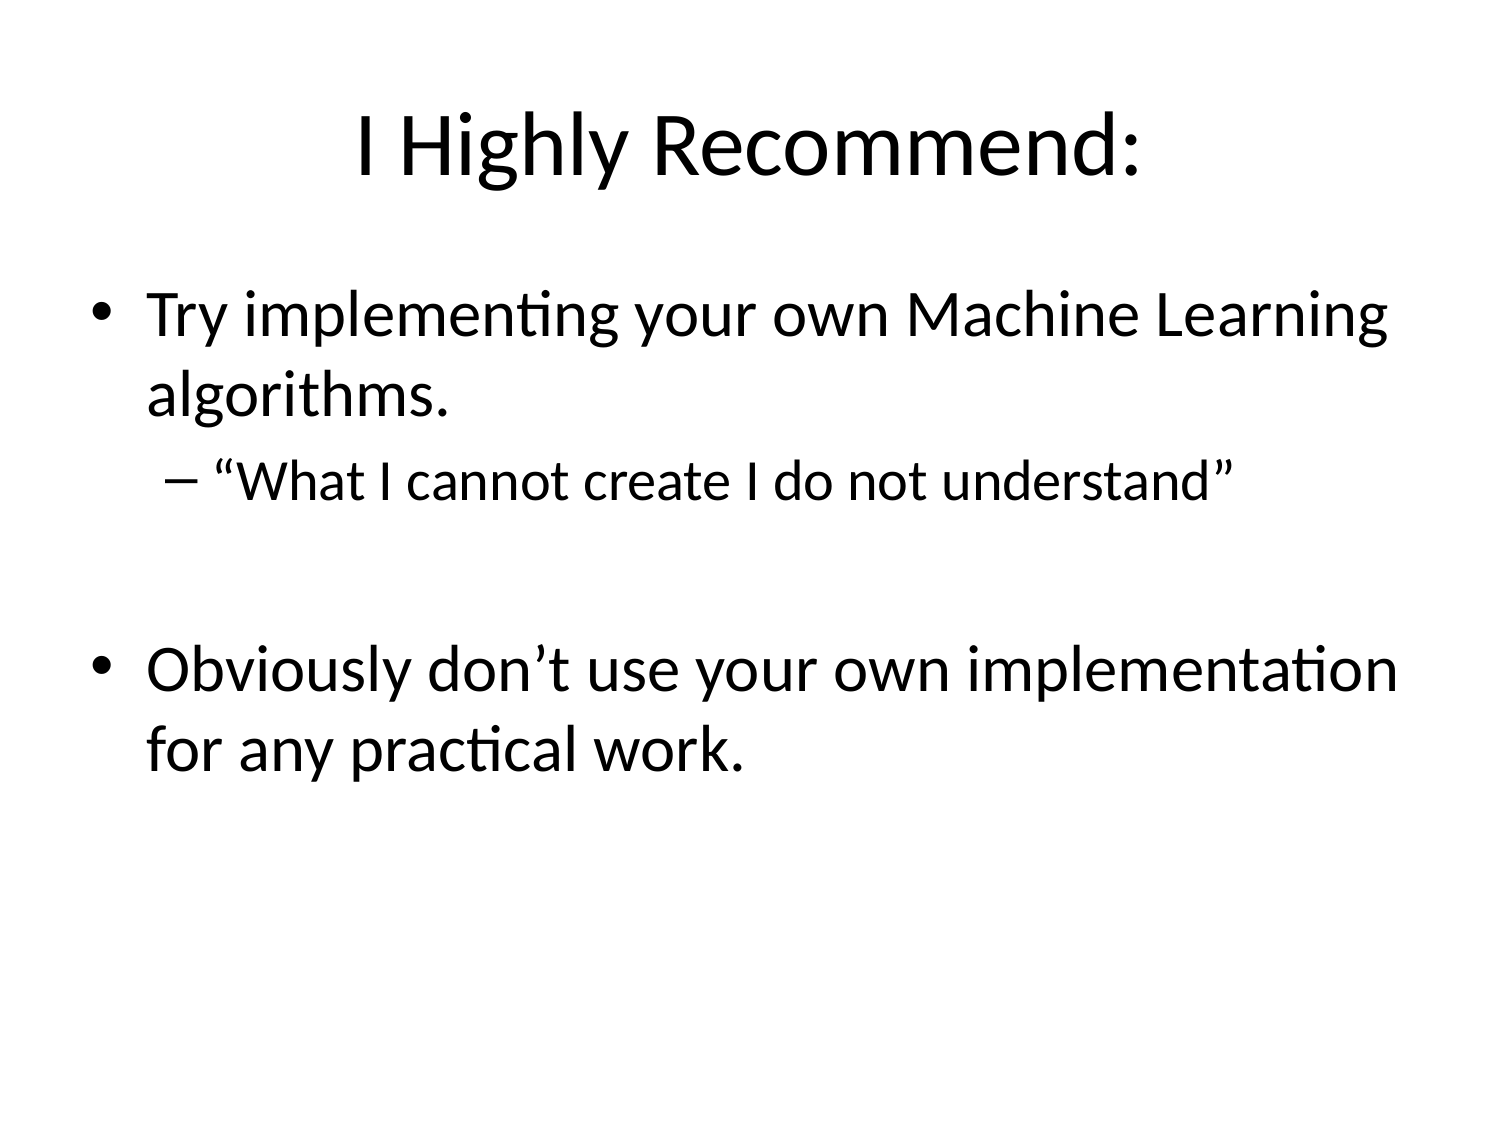

# I Highly Recommend:
Try implementing your own Machine Learning algorithms.
“What I cannot create I do not understand”

Obviously don’t use your own implementation for any practical work.